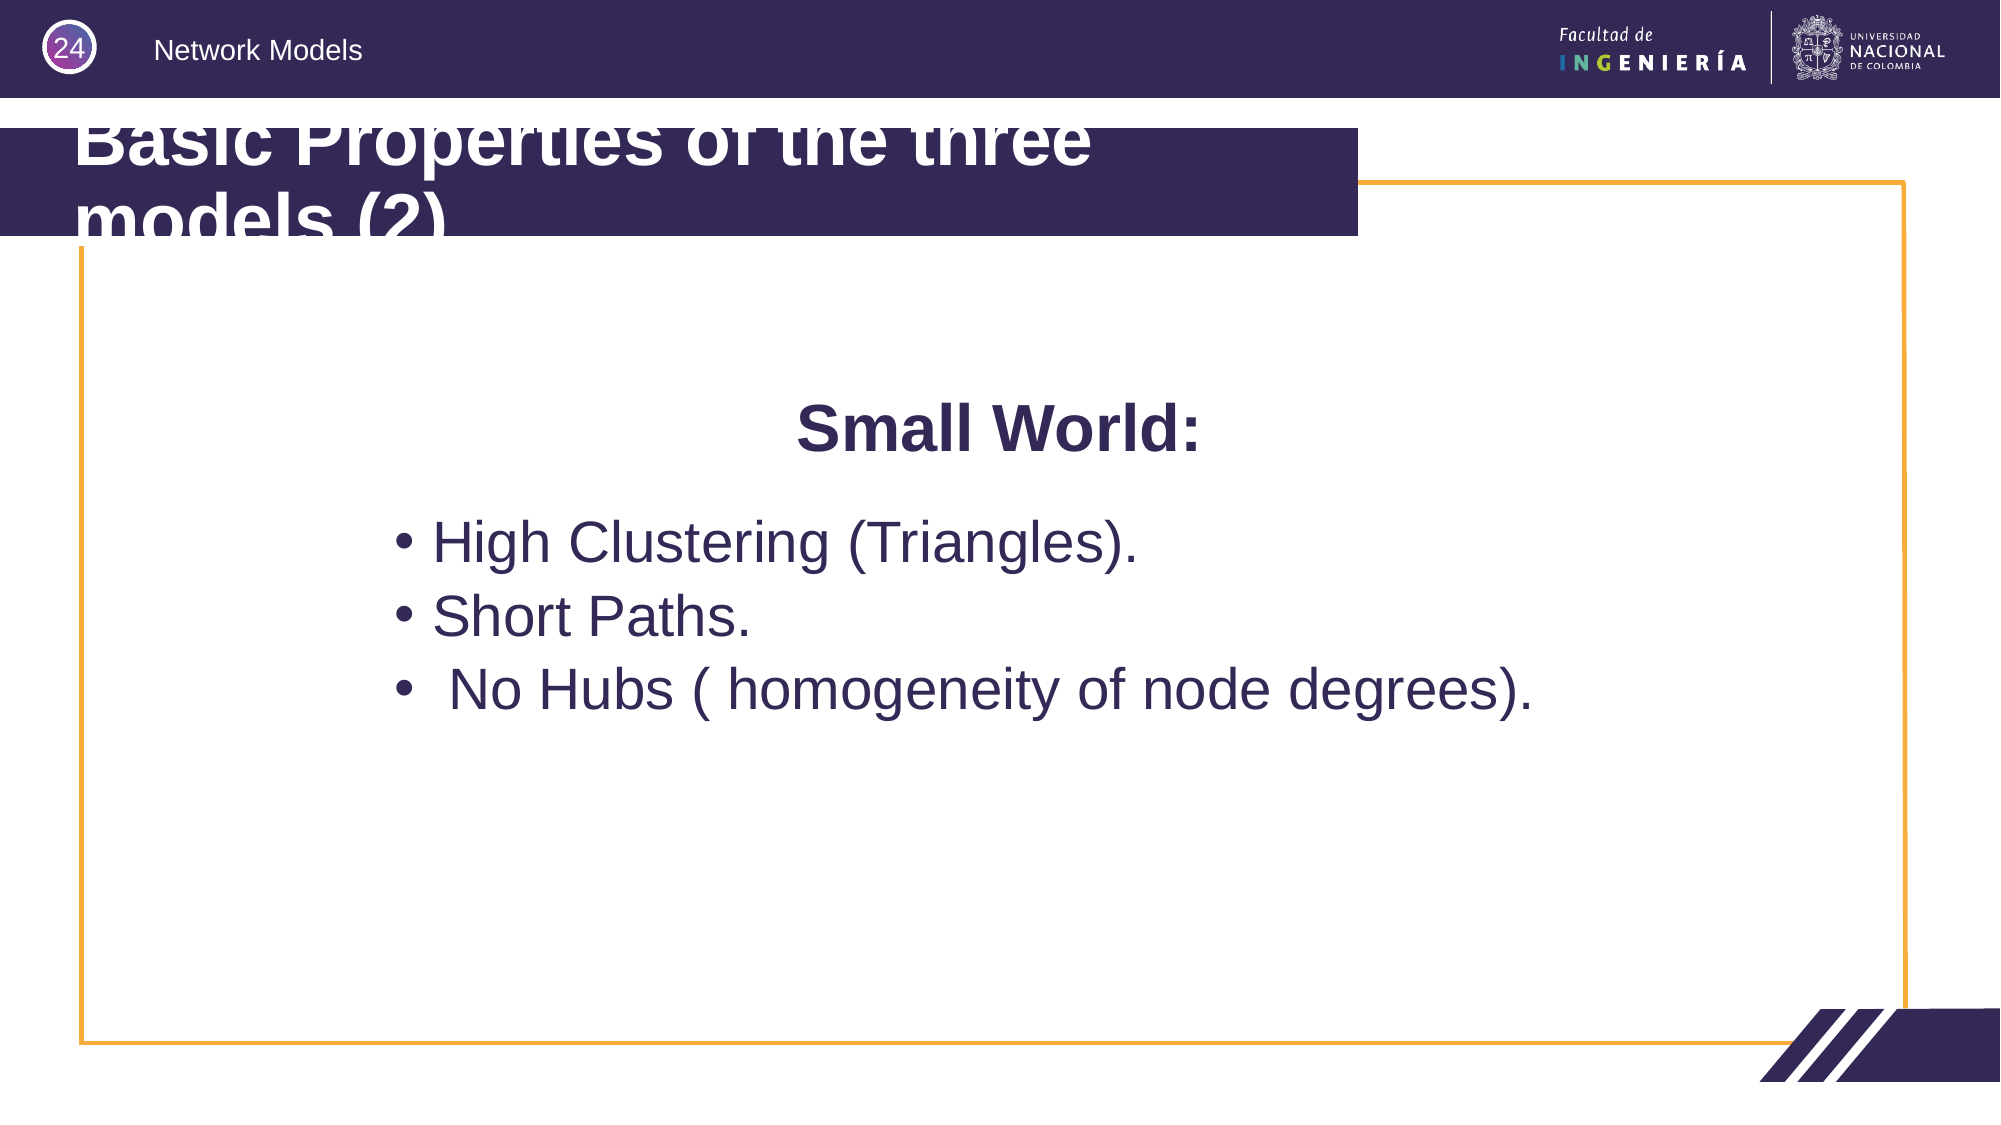

24
# Basic Properties of the three models (2)
Small World:

High Clustering (Triangles).
Short Paths.
 No Hubs ( homogeneity of node degrees).